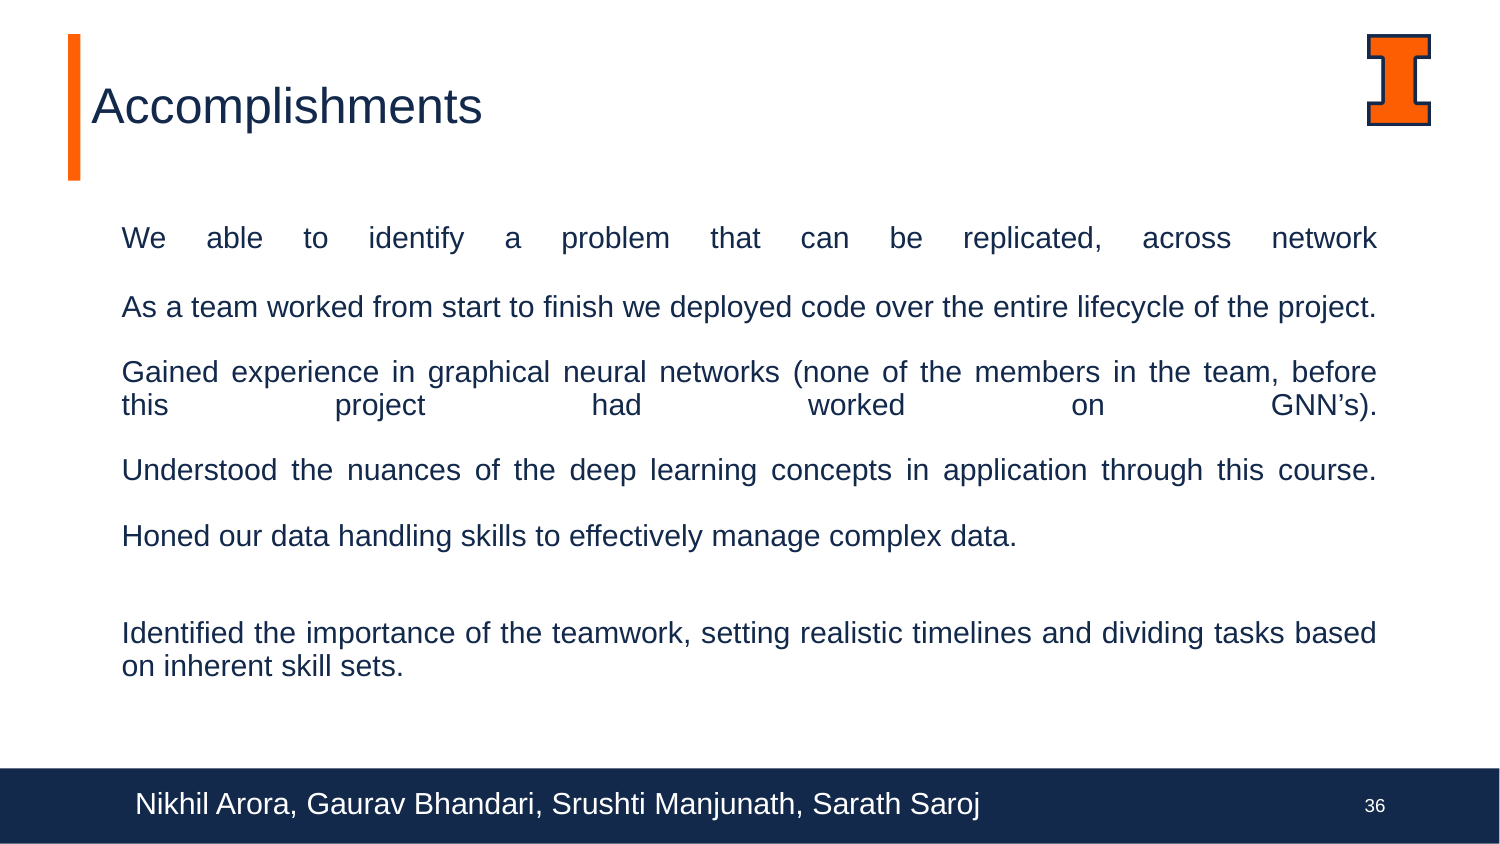

# Accomplishments
We able to identify a problem that can be replicated, across network
As a team worked from start to finish we deployed code over the entire lifecycle of the project.
Gained experience in graphical neural networks (none of the members in the team, before this project had worked on GNN’s).
Understood the nuances of the deep learning concepts in application through this course.
Honed our data handling skills to effectively manage complex data.

Identified the importance of the teamwork, setting realistic timelines and dividing tasks based on inherent skill sets.
Nikhil Arora, Gaurav Bhandari, Srushti Manjunath, Sarath Saroj
36